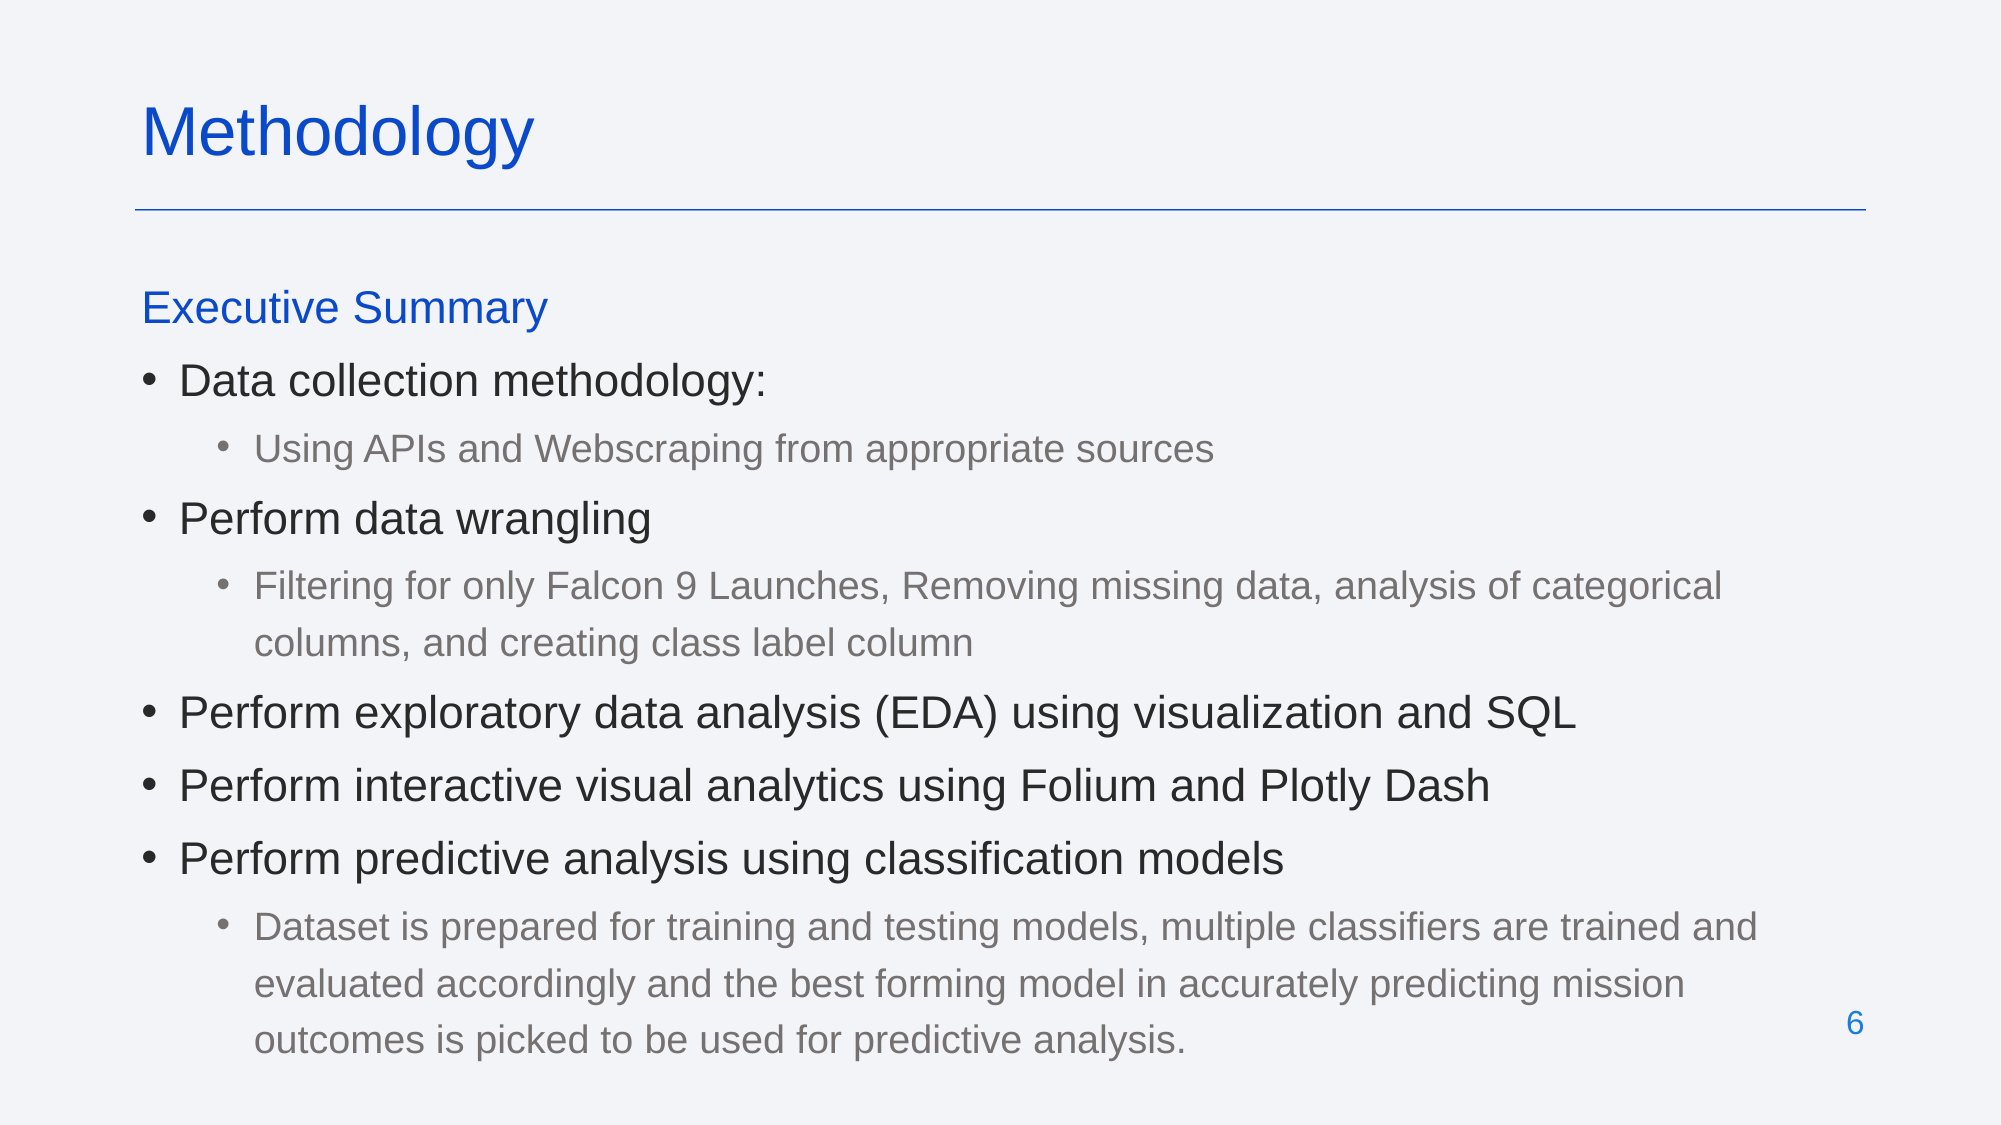

Methodology
Executive Summary
Data collection methodology:
Using APIs and Webscraping from appropriate sources
Perform data wrangling
Filtering for only Falcon 9 Launches, Removing missing data, analysis of categorical columns, and creating class label column
Perform exploratory data analysis (EDA) using visualization and SQL
Perform interactive visual analytics using Folium and Plotly Dash
Perform predictive analysis using classification models
Dataset is prepared for training and testing models, multiple classifiers are trained and evaluated accordingly and the best forming model in accurately predicting mission outcomes is picked to be used for predictive analysis.

6